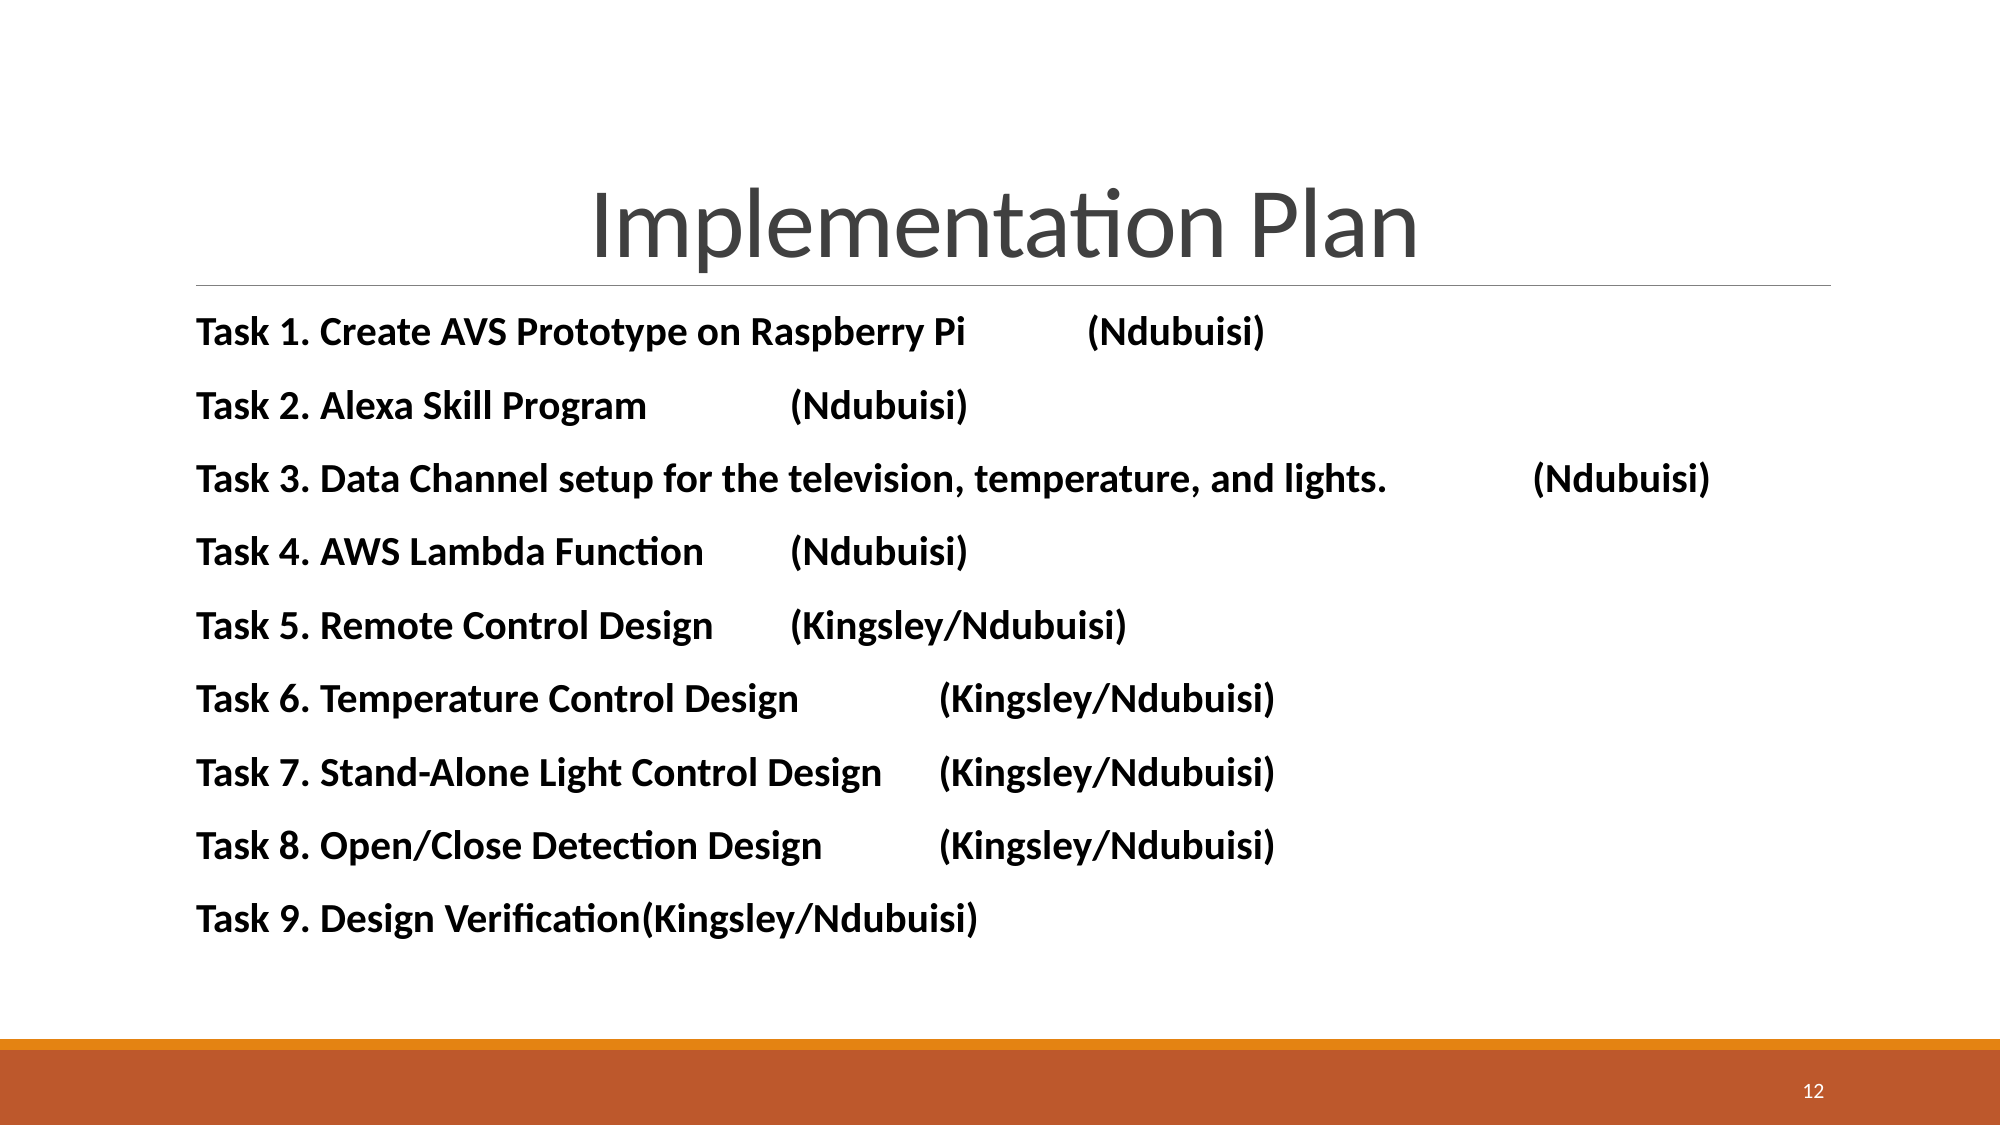

# Implementation Plan
Task 1. Create AVS Prototype on Raspberry Pi				(Ndubuisi)
Task 2. Alexa Skill Program							(Ndubuisi)
Task 3. Data Channel setup for the television, temperature, and lights. 		(Ndubuisi)
Task 4. AWS Lambda Function						(Ndubuisi)
Task 5. Remote Control Design					(Kingsley/Ndubuisi)
Task 6. Temperature Control Design					(Kingsley/Ndubuisi)
Task 7. Stand-Alone Light Control Design				(Kingsley/Ndubuisi)
Task 8. Open/Close Detection Design				(Kingsley/Ndubuisi)
Task 9. Design Verification						(Kingsley/Ndubuisi)
12